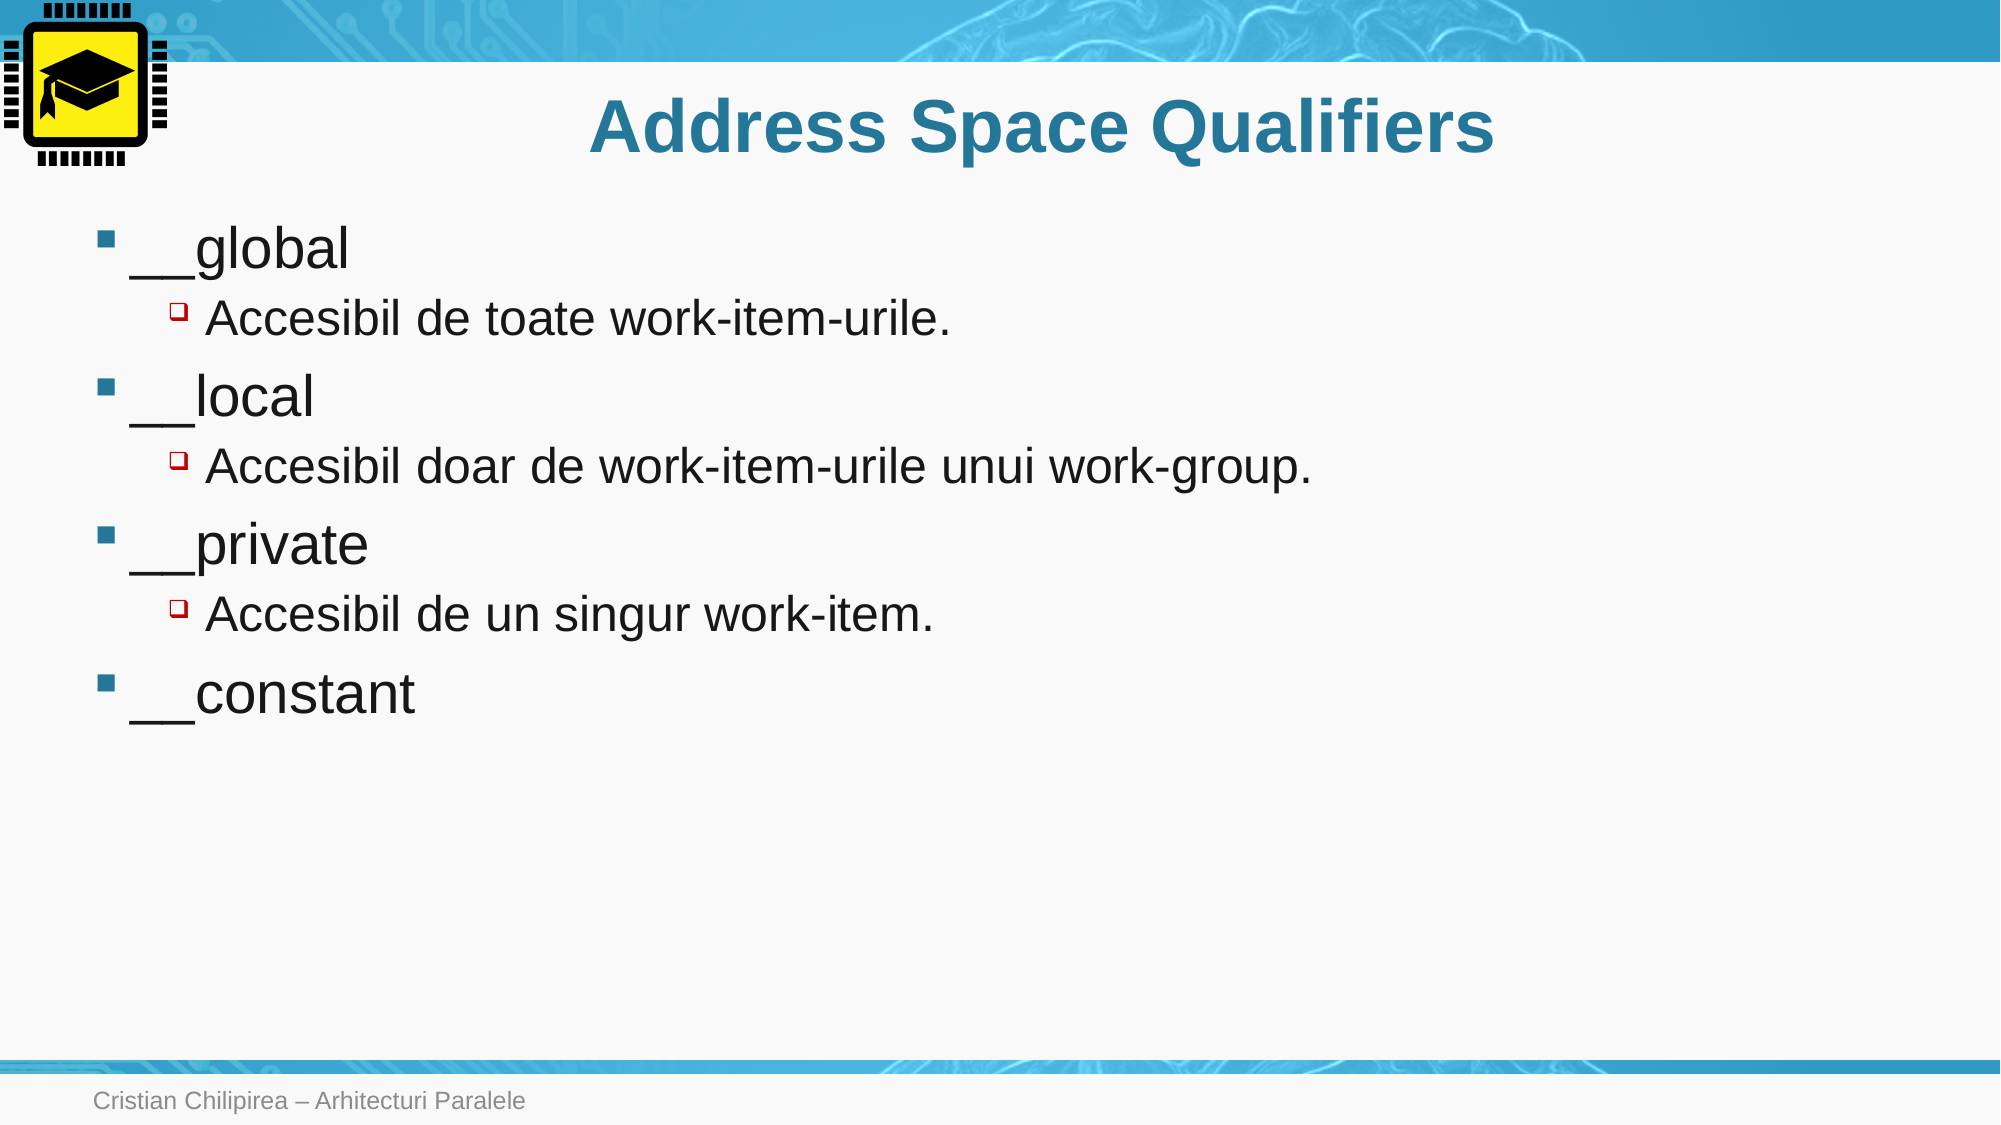

# Address Space Qualifiers
__global
Accesibil de toate work-item-urile.
__local
Accesibil doar de work-item-urile unui work-group.
__private
Accesibil de un singur work-item.
__constant
Cristian Chilipirea – Arhitecturi Paralele